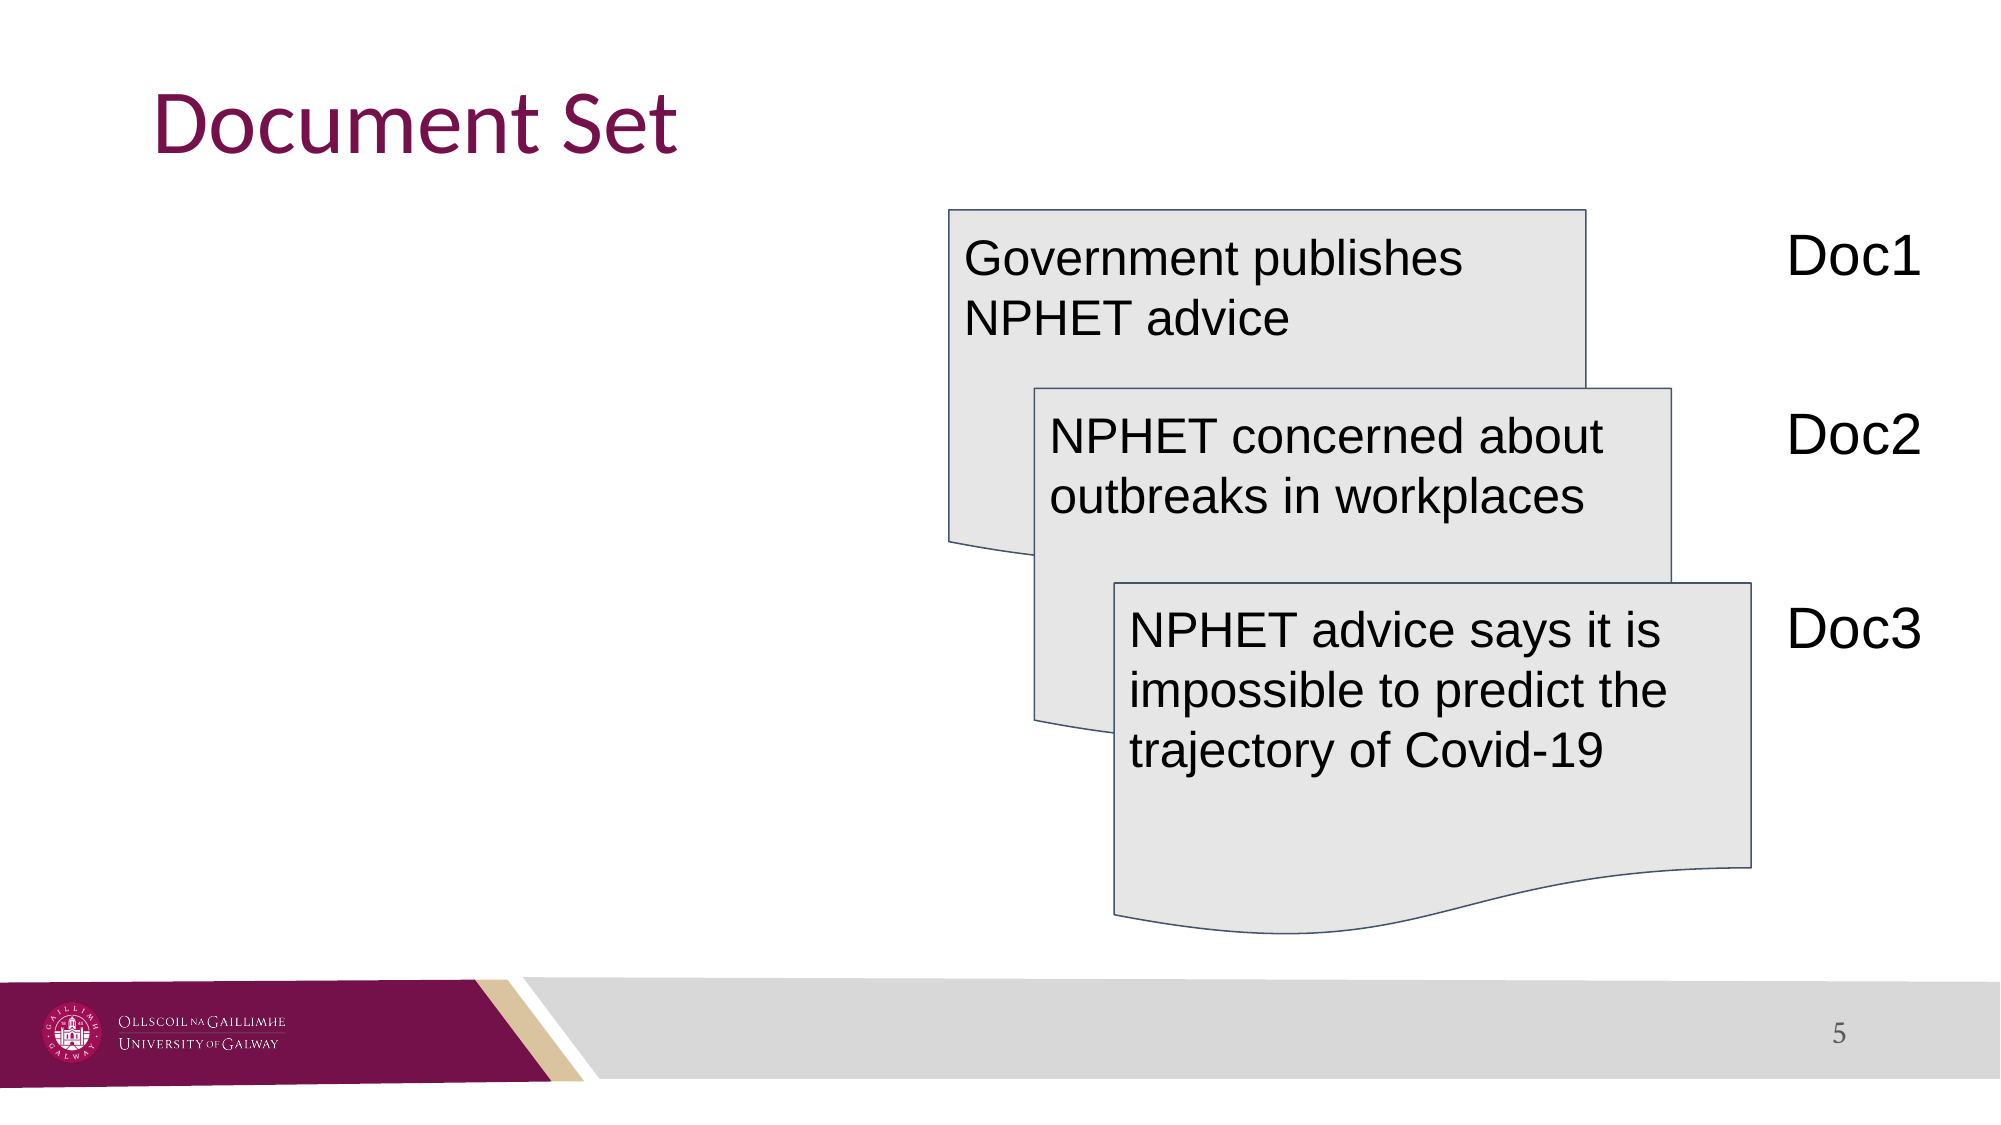

# Document Set
Government publishes NPHET advice
Doc1
Doc2
NPHET concerned about outbreaks in workplaces
NPHET advice says it is impossible to predict the trajectory of Covid-19
Doc3
5